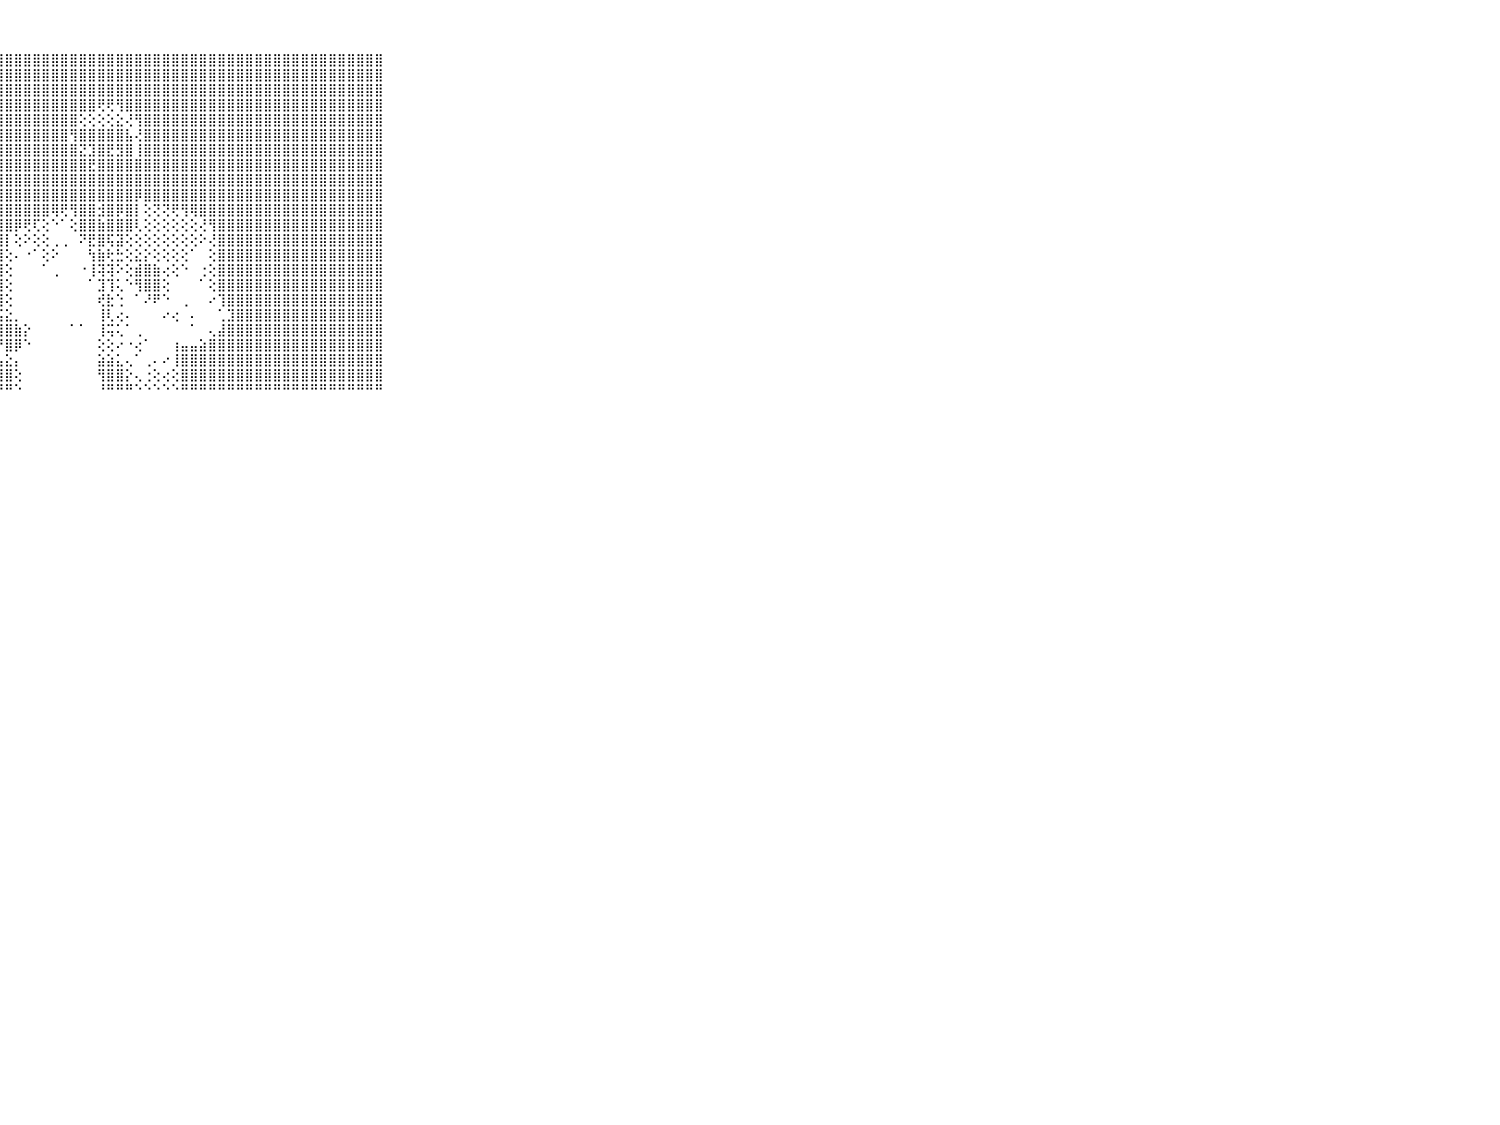

⠀⠀⠀⠀⠀⠀⠀⠀⠀⠀⠀⣿⣿⣿⣿⣿⣿⣿⣿⣿⣿⣿⣿⣿⣿⣿⣿⣿⣿⣿⣿⣿⣿⣿⣿⣿⣿⣿⣿⣿⣿⣿⣿⣿⣿⣿⣿⣿⣿⣿⣿⣿⣿⣿⣿⣿⣿⣿⣿⣿⣿⣿⣿⣿⣿⣿⣿⣿⣿⠀⠀⠀⠀⠀⠀⠀⠀⠀⠀⠀⠀
⠀⠀⠀⠀⠀⠀⠀⠀⠀⠀⠀⣿⣿⣿⣿⣿⣿⣿⣿⣿⣿⣿⣿⣿⣿⣿⣿⣿⣿⣿⣿⣿⣿⣿⣿⣿⣿⣿⣿⣿⣿⣿⣿⣿⣿⣿⣿⣿⣿⣿⣿⣿⣿⣿⣿⣿⣿⣿⣿⣿⣿⣿⣿⣿⣿⣿⣿⣿⣿⠀⠀⠀⠀⠀⠀⠀⠀⠀⠀⠀⠀
⠀⠀⠀⠀⠀⠀⠀⠀⠀⠀⠀⣿⣿⣿⣿⣿⣿⣿⣿⣿⣿⣿⣿⣿⣿⣿⣿⣿⣿⣿⣿⣿⣿⣿⣿⣿⣿⣿⣿⣿⣿⣿⣿⣿⣿⣿⣿⣿⣿⣿⣿⣿⣿⣿⣿⣿⣿⣿⣿⣿⣿⣿⣿⣿⣿⣿⣿⣿⣿⠀⠀⠀⠀⠀⠀⠀⠀⠀⠀⠀⠀
⠀⠀⠀⠀⠀⠀⠀⠀⠀⠀⠀⣿⣿⣿⣿⣿⣿⣿⣿⣿⣿⣿⣿⣿⣿⣿⣿⣿⣿⣿⣿⣿⣿⣿⣿⣿⣿⣿⢟⢟⢻⣿⣿⣿⣿⣿⣿⣿⣿⣿⣿⣿⣿⣿⣿⣿⣿⣿⣿⣿⣿⣿⣿⣿⣿⣿⣿⣿⣿⠀⠀⠀⠀⠀⠀⠀⠀⠀⠀⠀⠀
⠀⠀⠀⠀⠀⠀⠀⠀⠀⠀⠀⣿⣿⣿⣿⣿⣿⣿⣿⣿⣿⣿⣿⣿⣿⣿⣿⣿⣿⣿⣿⣿⣿⣿⣿⣿⢕⢕⢕⢕⣕⢜⢻⣿⣿⣿⣿⣿⣿⣿⣿⣿⣿⣿⣿⣿⣿⣿⣿⣿⣿⣿⣿⣿⣿⣿⣿⣿⣿⠀⠀⠀⠀⠀⠀⠀⠀⠀⠀⠀⠀
⠀⠀⠀⠀⠀⠀⠀⠀⠀⠀⠀⣿⣿⣿⣿⣿⣿⣿⣿⣿⣿⣿⣿⣿⣿⣿⣿⣿⣿⣿⣿⣿⣿⣿⣿⢻⣿⣿⣿⣿⣿⣧⢜⣿⣿⣿⣿⣿⣿⣿⣿⣿⣿⣿⣿⣿⣿⣿⣿⣿⣿⣿⣿⣿⣿⣿⣿⣿⣿⠀⠀⠀⠀⠀⠀⠀⠀⠀⠀⠀⠀
⠀⠀⠀⠀⠀⠀⠀⠀⠀⠀⠀⣿⣿⣿⣿⣿⣿⣿⣿⣿⣿⣿⣿⣿⣿⣿⣿⣿⣿⣿⣿⣿⣿⣿⣿⣿⣝⣹⣿⣟⣻⣿⢸⣿⣿⣿⣿⣿⣿⣿⣿⣿⣿⣿⣿⣿⣿⣿⣿⣿⣿⣿⣿⣿⣿⣿⣿⣿⣿⠀⠀⠀⠀⠀⠀⠀⠀⠀⠀⠀⠀
⠀⠀⠀⠀⠀⠀⠀⠀⠀⠀⠀⣿⣿⣿⣿⣿⣿⣿⣿⣿⣿⣿⣿⣿⣿⣿⣿⣿⣿⣿⣿⣿⣿⣿⣿⣿⣿⣟⣿⣿⣿⣿⣿⣿⣿⣿⣿⣿⣿⣿⣿⣿⣿⣿⣿⣿⣿⣿⣿⣿⣿⣿⣿⣿⣿⣿⣿⣿⣿⠀⠀⠀⠀⠀⠀⠀⠀⠀⠀⠀⠀
⠀⠀⠀⠀⠀⠀⠀⠀⠀⠀⠀⣿⣿⣿⣿⣿⣿⣿⣿⣿⣿⣿⣿⣿⣿⣿⣿⣿⣿⣿⣿⣿⣿⣿⣿⣿⣿⣿⣿⣿⣿⣿⣿⣿⣿⣿⣿⣿⣿⣿⣿⣿⣿⣿⣿⣿⣿⣿⣿⣿⣿⣿⣿⣿⣿⣿⣿⣿⣿⠀⠀⠀⠀⠀⠀⠀⠀⠀⠀⠀⠀
⠀⠀⠀⠀⠀⠀⠀⠀⠀⠀⠀⣿⣿⣿⣿⣿⣿⣿⣿⣿⣿⣿⣿⣿⣿⣿⣿⣿⣿⣿⣿⣿⣿⣿⣿⣿⣿⣿⣿⣿⣿⣿⡿⣿⣿⣿⣿⣿⣿⣿⣿⣿⣿⣿⣿⣿⣿⣿⣿⣿⣿⣿⣿⣿⣿⣿⣿⣿⣿⠀⠀⠀⠀⠀⠀⠀⠀⠀⠀⠀⠀
⠀⠀⠀⠀⠀⠀⠀⠀⠀⠀⠀⣿⣿⣿⣿⣿⣿⣿⣿⣿⣿⣿⣿⣿⣿⣿⣿⣿⣿⣿⣿⣿⣿⢿⢟⢻⣿⣿⣺⣿⡿⣿⡇⢕⢝⢝⢟⢻⢿⣿⣿⣿⣿⣿⣿⣿⣿⣿⣿⣿⣿⣿⣿⣿⣿⣿⣿⣿⣿⠀⠀⠀⠀⠀⠀⠀⠀⠀⠀⠀⠀
⠀⠀⠀⠀⠀⠀⠀⠀⠀⠀⠀⣿⣿⣿⣿⣿⣿⣿⣿⣿⣿⣿⣿⣿⣿⣿⣿⣿⣿⡿⢟⢏⢕⠑⠁⢕⣿⣿⣷⣿⣿⣿⢇⢕⢕⢕⢕⢕⢕⢜⢻⣿⣿⣿⣿⣿⣿⣿⣿⣿⣿⣿⣿⣿⣿⣿⣿⣿⣿⠀⠀⠀⠀⠀⠀⠀⠀⠀⠀⠀⠀
⠀⠀⠀⠀⠀⠀⠀⠀⠀⠀⠀⣿⣿⣿⣿⣿⣿⣿⣿⣿⣿⣿⣿⣿⣿⣿⣿⣿⡇⢕⠕⢕⢕⢀⢀⠀⠝⣟⣿⢯⣽⢕⢕⢕⢕⢕⢕⢕⢕⠕⢜⣿⣿⣿⣿⣿⣿⣿⣿⣿⣿⣿⣿⣿⣿⣿⣿⣿⣿⠀⠀⠀⠀⠀⠀⠀⠀⠀⠀⠀⠀
⠀⠀⠀⠀⠀⠀⠀⠀⠀⠀⠀⣿⣿⣿⣿⣿⣿⣿⣿⣿⣿⣿⣿⣿⣿⣿⣿⣿⢕⠄⠐⠁⢕⠕⠀⠀⠀⢳⣷⢗⣓⢕⣕⡕⢕⢕⢕⢕⠁⠀⢕⣿⣿⣿⣿⣿⣿⣿⣿⣿⣿⣿⣿⣿⣿⣿⣿⣿⣿⠀⠀⠀⠀⠀⠀⠀⠀⠀⠀⠀⠀
⠀⠀⠀⠀⠀⠀⠀⠀⠀⠀⠀⣿⣿⣿⣿⣿⣿⣿⣿⣿⣿⣿⣿⣿⣿⣿⣿⣿⢕⠀⠀⠀⠁⢀⠀⠀⠐⢸⢽⢽⠕⢕⣾⣿⣷⢔⢕⠑⠀⢐⢕⣿⣿⣿⣿⣿⣿⣿⣿⣿⣿⣿⣿⣿⣿⣿⣿⣿⣿⠀⠀⠀⠀⠀⠀⠀⠀⠀⠀⠀⠀
⠀⠀⠀⠀⠀⠀⠀⠀⠀⠀⠀⣿⣿⣿⣿⣿⣿⣿⣿⣿⣿⣿⣿⣿⣿⣿⣿⣿⢕⠀⠀⠀⠀⠀⠀⠀⠀⠁⣹⢹⢅⠑⢻⣿⣿⢕⠀⠀⠀⠁⢕⣿⣿⣿⣿⣿⣿⣿⣿⣿⣿⣿⣿⣿⣿⣿⣿⣿⣿⠀⠀⠀⠀⠀⠀⠀⠀⠀⠀⠀⠀
⠀⠀⠀⠀⠀⠀⠀⠀⠀⠀⠀⣿⣿⣿⣿⣿⣿⣿⣿⣿⣿⣿⣿⣿⣿⣿⣿⣿⢕⠀⠀⠀⠀⠀⠀⠀⠀⠀⢞⣗⢑⠀⠁⠜⠟⠑⠀⢀⠀⠀⠔⢹⣿⣿⣿⣿⣿⣿⣿⣿⣿⣿⣿⣿⣿⣿⣿⣿⣿⠀⠀⠀⠀⠀⠀⠀⠀⠀⠀⠀⠀
⠀⠀⠀⠀⠀⠀⠀⠀⠀⠀⠀⣿⣿⣿⣿⣿⣿⣿⣿⣿⣿⣿⣿⣿⣿⣿⣿⣯⣕⡀⠀⠀⠀⠀⠀⠀⠀⠀⢸⢇⢔⠄⠀⠀⠀⠔⢔⠀⠄⠀⠀⢁⣹⣿⣿⣿⣿⣿⣿⣿⣿⣿⣿⣿⣿⣿⣿⣿⣿⠀⠀⠀⠀⠀⠀⠀⠀⠀⠀⠀⠀
⠀⠀⠀⠀⠀⠀⠀⠀⠀⠀⠀⣿⣿⣿⣿⣿⣿⣿⣿⣿⣿⣿⣿⣿⣿⣿⡿⣿⣿⣷⡕⠀⠀⠀⠀⠁⠁⠀⢸⢭⢅⠁⢀⠀⠀⠀⠀⠀⠁⠀⢄⣼⣿⣿⣿⣿⣿⣿⣿⣿⣿⣿⣿⣿⣿⣿⣿⣿⣿⠀⠀⠀⠀⠀⠀⠀⠀⠀⠀⠀⠀
⠀⠀⠀⠀⠀⠀⠀⠀⠀⠀⠀⣿⣿⣿⣿⣿⣿⣿⣿⣿⣿⣿⣿⣿⣿⣿⣯⡟⣿⡿⠑⠀⠀⠀⠀⠀⠀⠀⢕⢕⠔⠐⢔⠁⠀⠀⢰⣤⣤⣵⣿⣿⣿⣿⣿⣿⣿⣿⣿⣿⣿⣿⣿⣿⣿⣿⣿⣿⣿⠀⠀⠀⠀⠀⠀⠀⠀⠀⠀⠀⠀
⠀⠀⠀⠀⠀⠀⠀⠀⠀⠀⠀⣿⣿⣿⣿⣿⣿⣿⣿⣿⣿⣿⣿⣿⣿⣿⣿⣧⣕⡄⠀⠀⠀⠀⠀⠀⠀⠀⣵⣵⣅⢄⠁⢀⠄⠔⢸⣿⣿⣿⣿⣿⣿⣿⣿⣿⣿⣿⣿⣿⣿⣿⣿⣿⣿⣿⣿⣿⣿⠀⠀⠀⠀⠀⠀⠀⠀⠀⠀⠀⠀
⠀⠀⠀⠀⠀⠀⠀⠀⠀⠀⠀⣿⣿⣿⣿⣿⣿⣿⣿⣿⣿⣿⣿⣿⣿⣿⣿⣿⣿⢕⠀⠀⠀⠀⠀⠀⠀⠀⢻⣿⣿⡕⢄⢐⢕⢔⢕⣿⣿⣿⣿⣿⣿⣿⣿⣿⣿⣿⣿⣿⣿⣿⣿⣿⣿⣿⣿⣿⣿⠀⠀⠀⠀⠀⠀⠀⠀⠀⠀⠀⠀
⠀⠀⠀⠀⠀⠀⠀⠀⠀⠀⠀⠛⠛⠛⠛⠛⠛⠛⠛⠛⠛⠛⠛⠛⠛⠛⠛⠛⠛⠑⠀⠀⠀⠀⠀⠀⠀⠀⠘⠛⠛⠛⠑⠑⠑⠑⠑⠛⠛⠛⠛⠛⠛⠛⠛⠛⠛⠛⠛⠛⠛⠛⠛⠛⠛⠛⠛⠛⠛⠀⠀⠀⠀⠀⠀⠀⠀⠀⠀⠀⠀